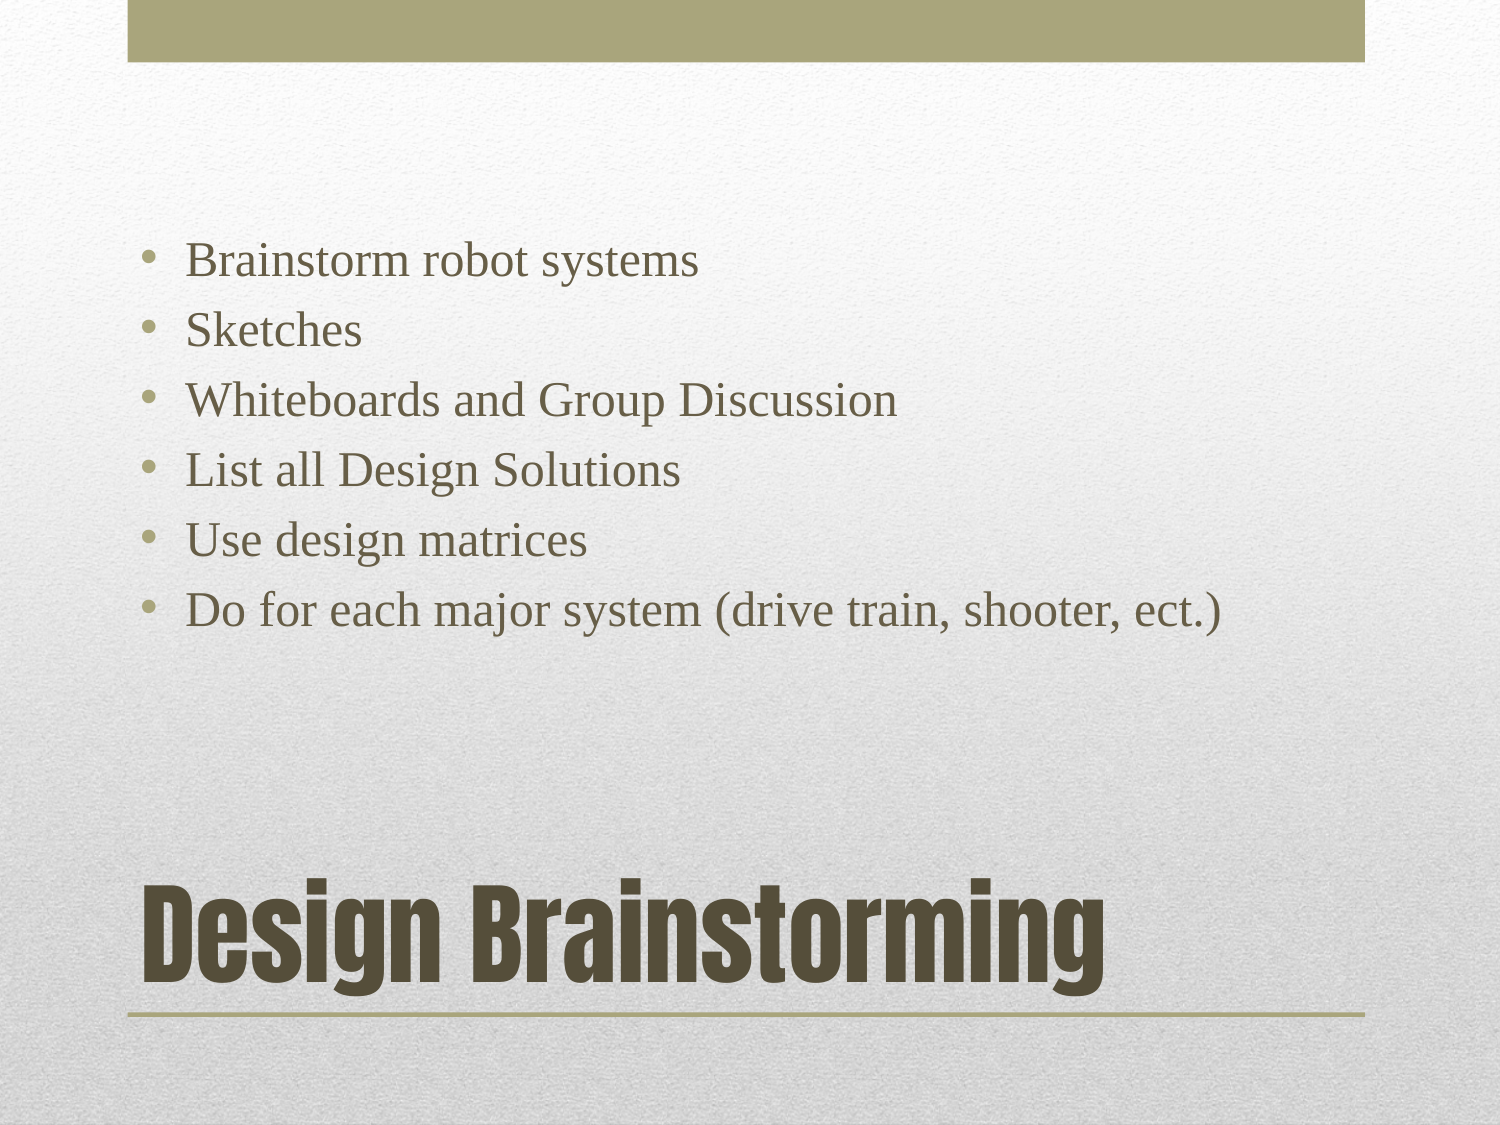

Brainstorm robot systems
Sketches
Whiteboards and Group Discussion
List all Design Solutions
Use design matrices
Do for each major system (drive train, shooter, ect.)
# Design Brainstorming